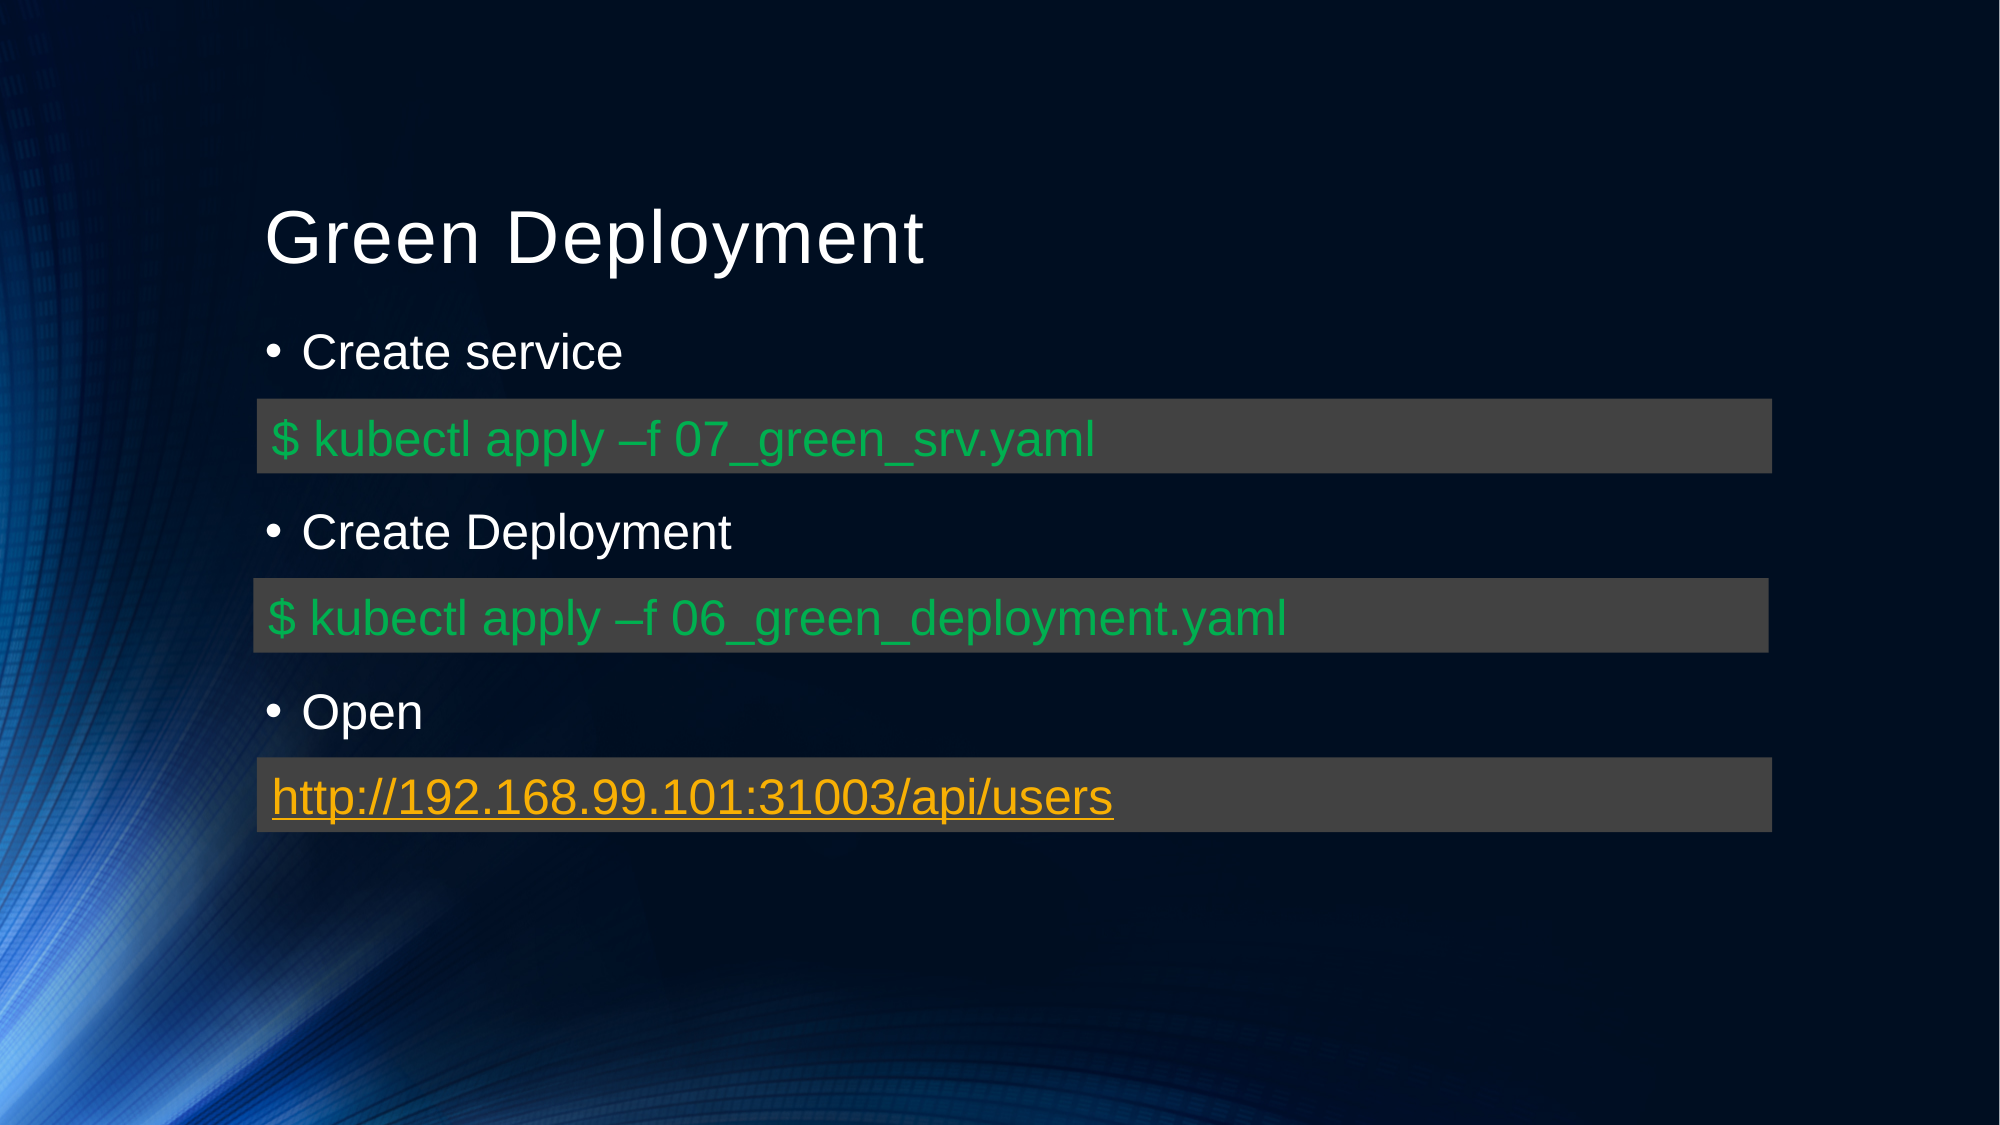

# Green Deployment
Create service

Create Deployment

Open

$ kubectl apply –f 07_green_srv.yaml
$ kubectl apply –f 06_green_deployment.yaml
http://192.168.99.101:31003/api/users